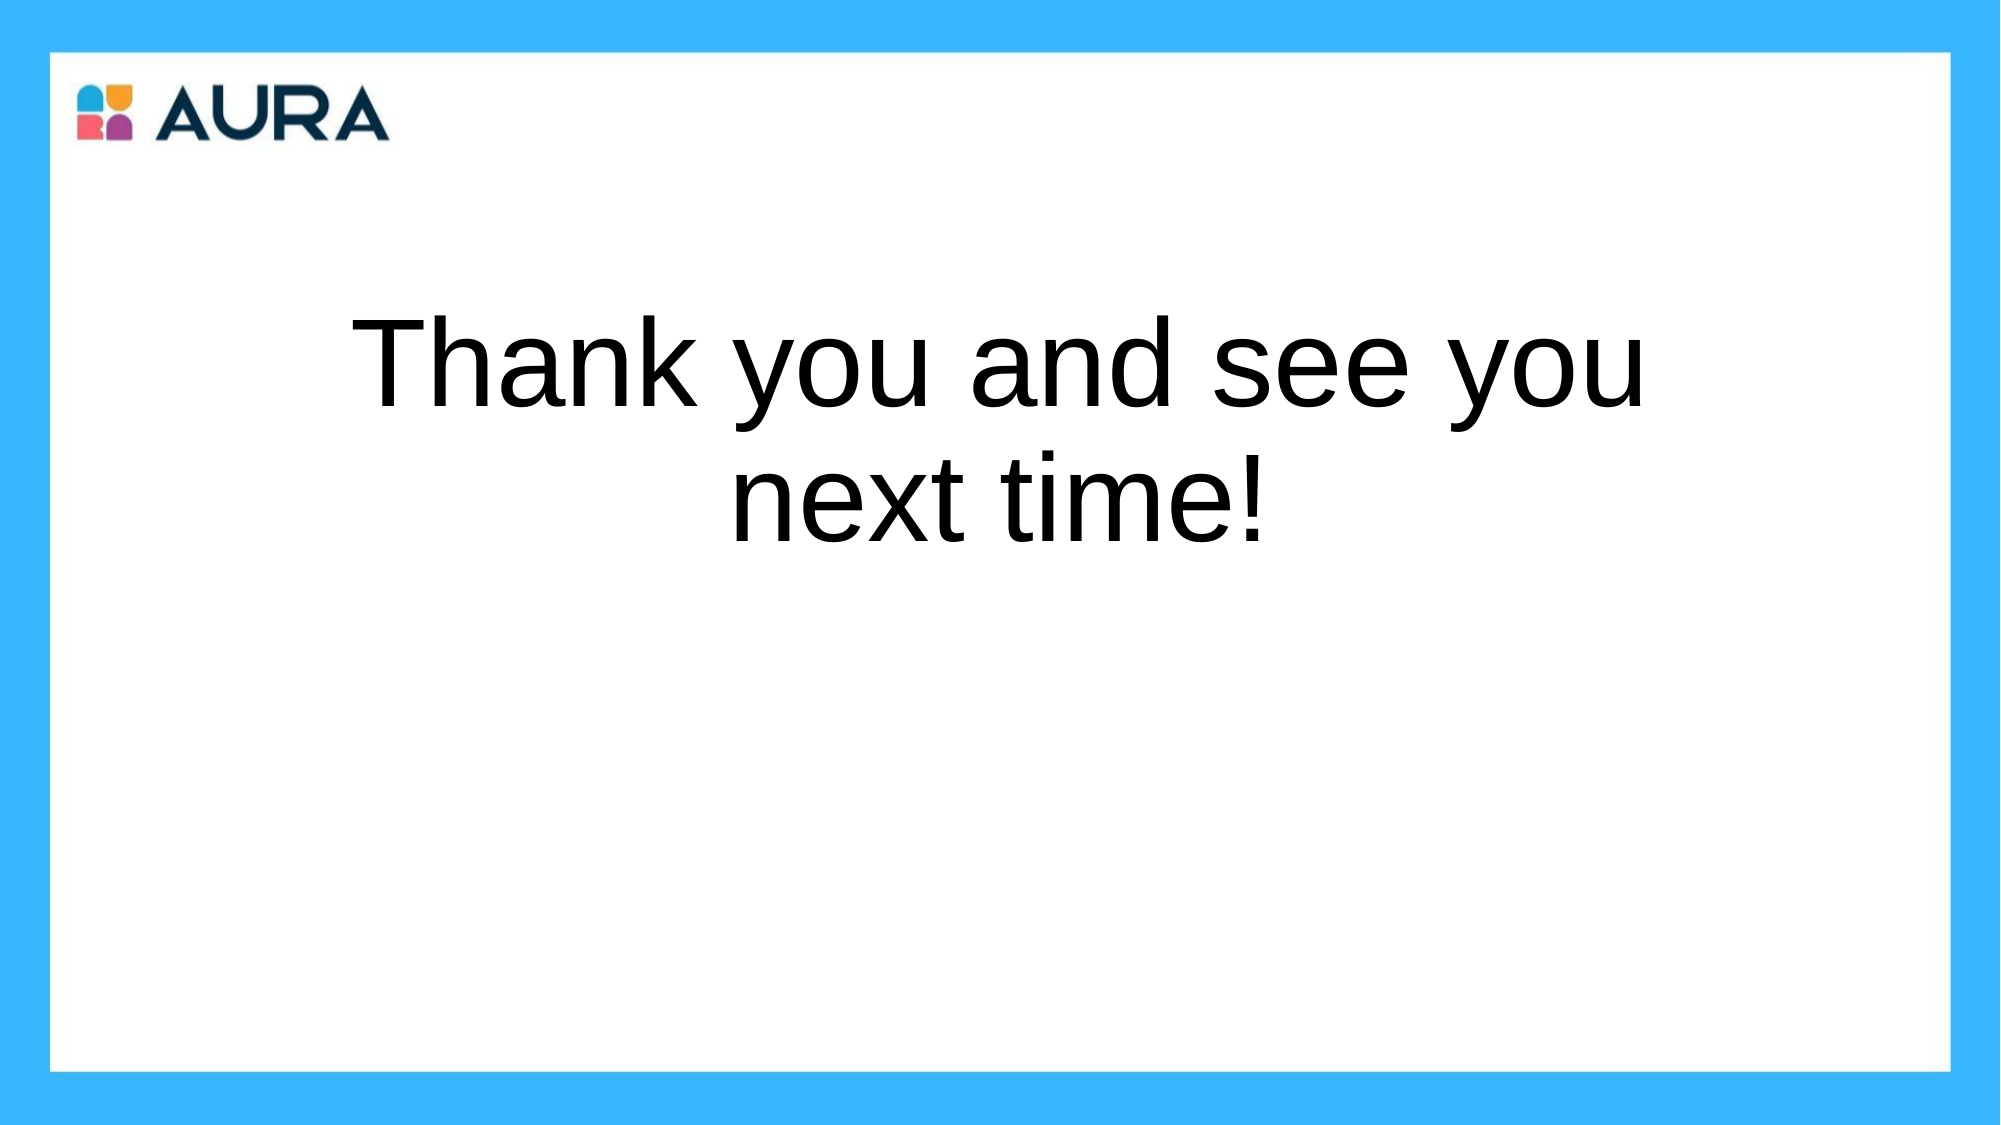

# Thank you and see you next time!